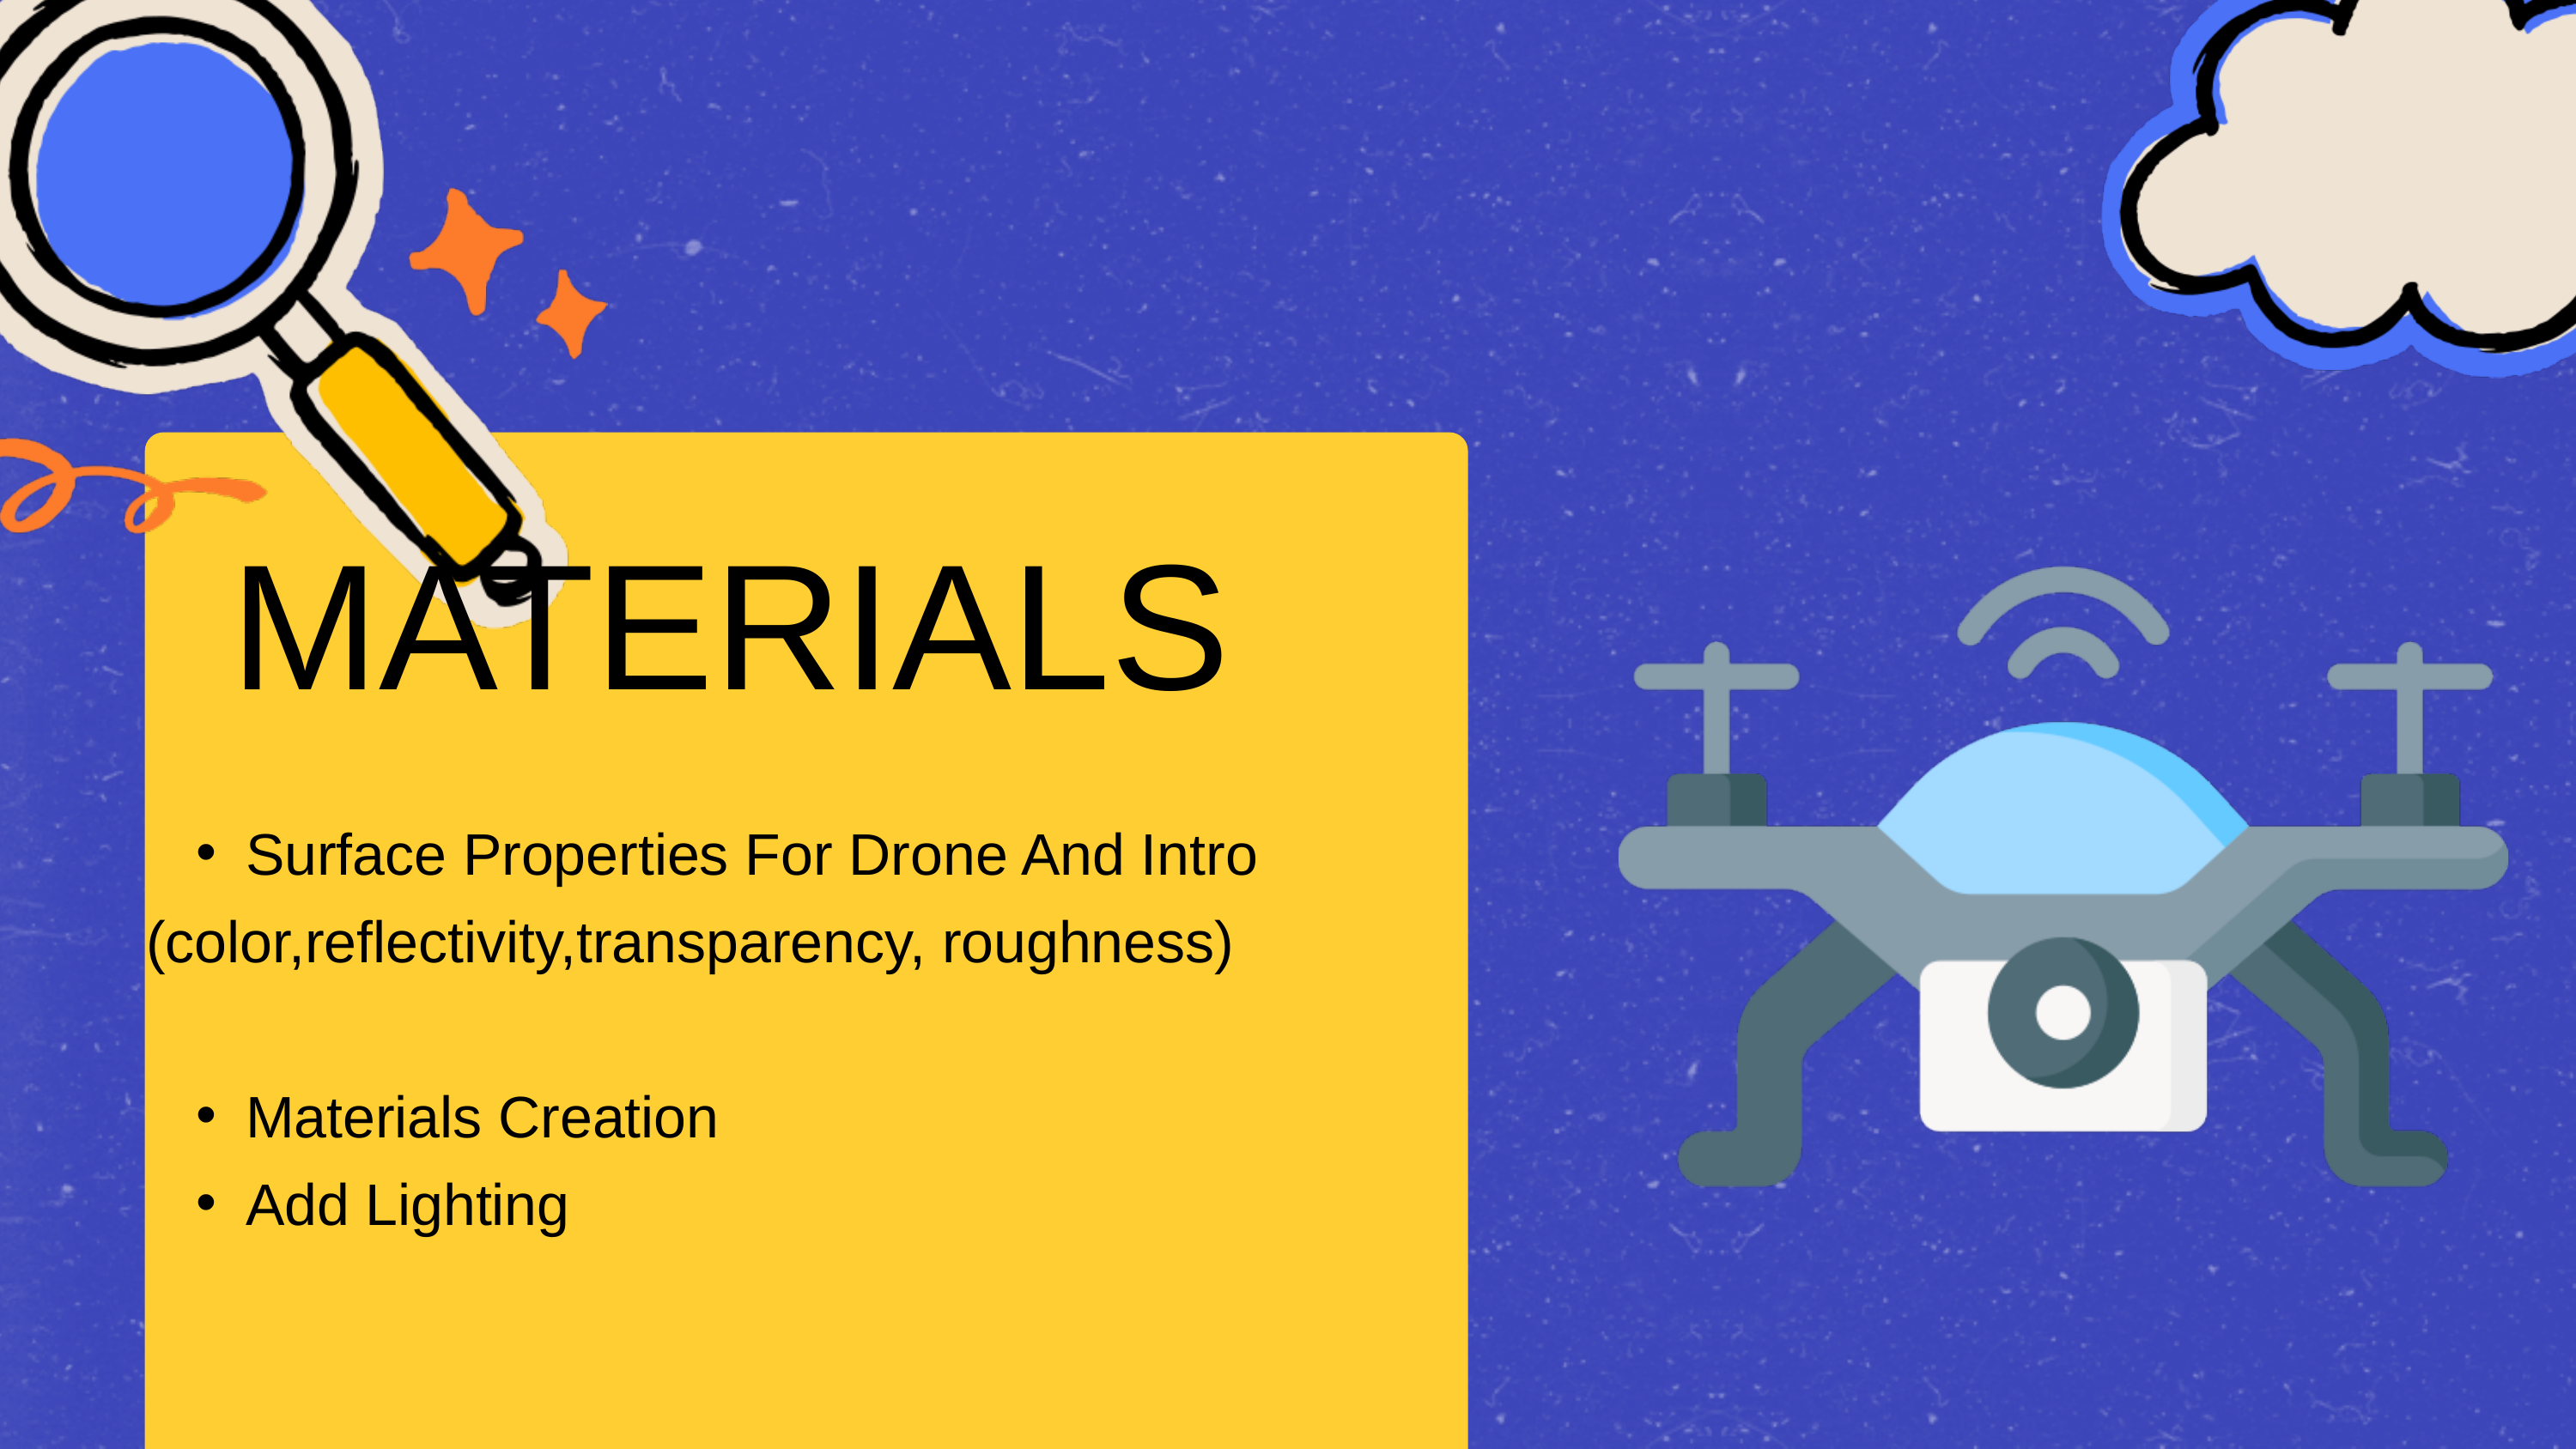

MATERIALS
Surface Properties For Drone And Intro
(color,reflectivity,transparency, roughness)

Materials Creation
Add Lighting